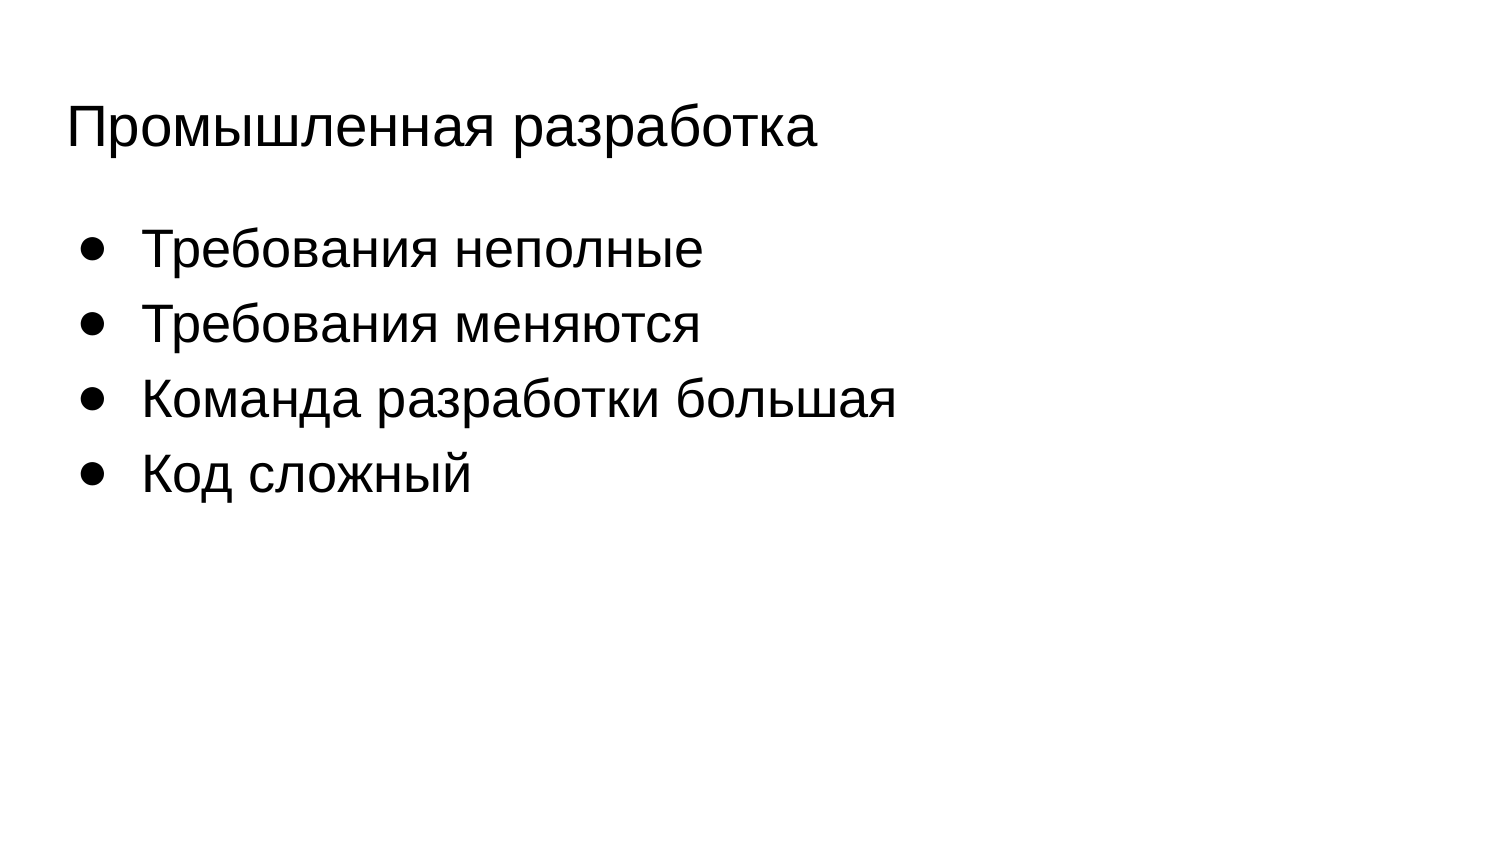

# Промышленная разработка
Требования неполные
Требования меняются
Команда разработки большая
Код сложный